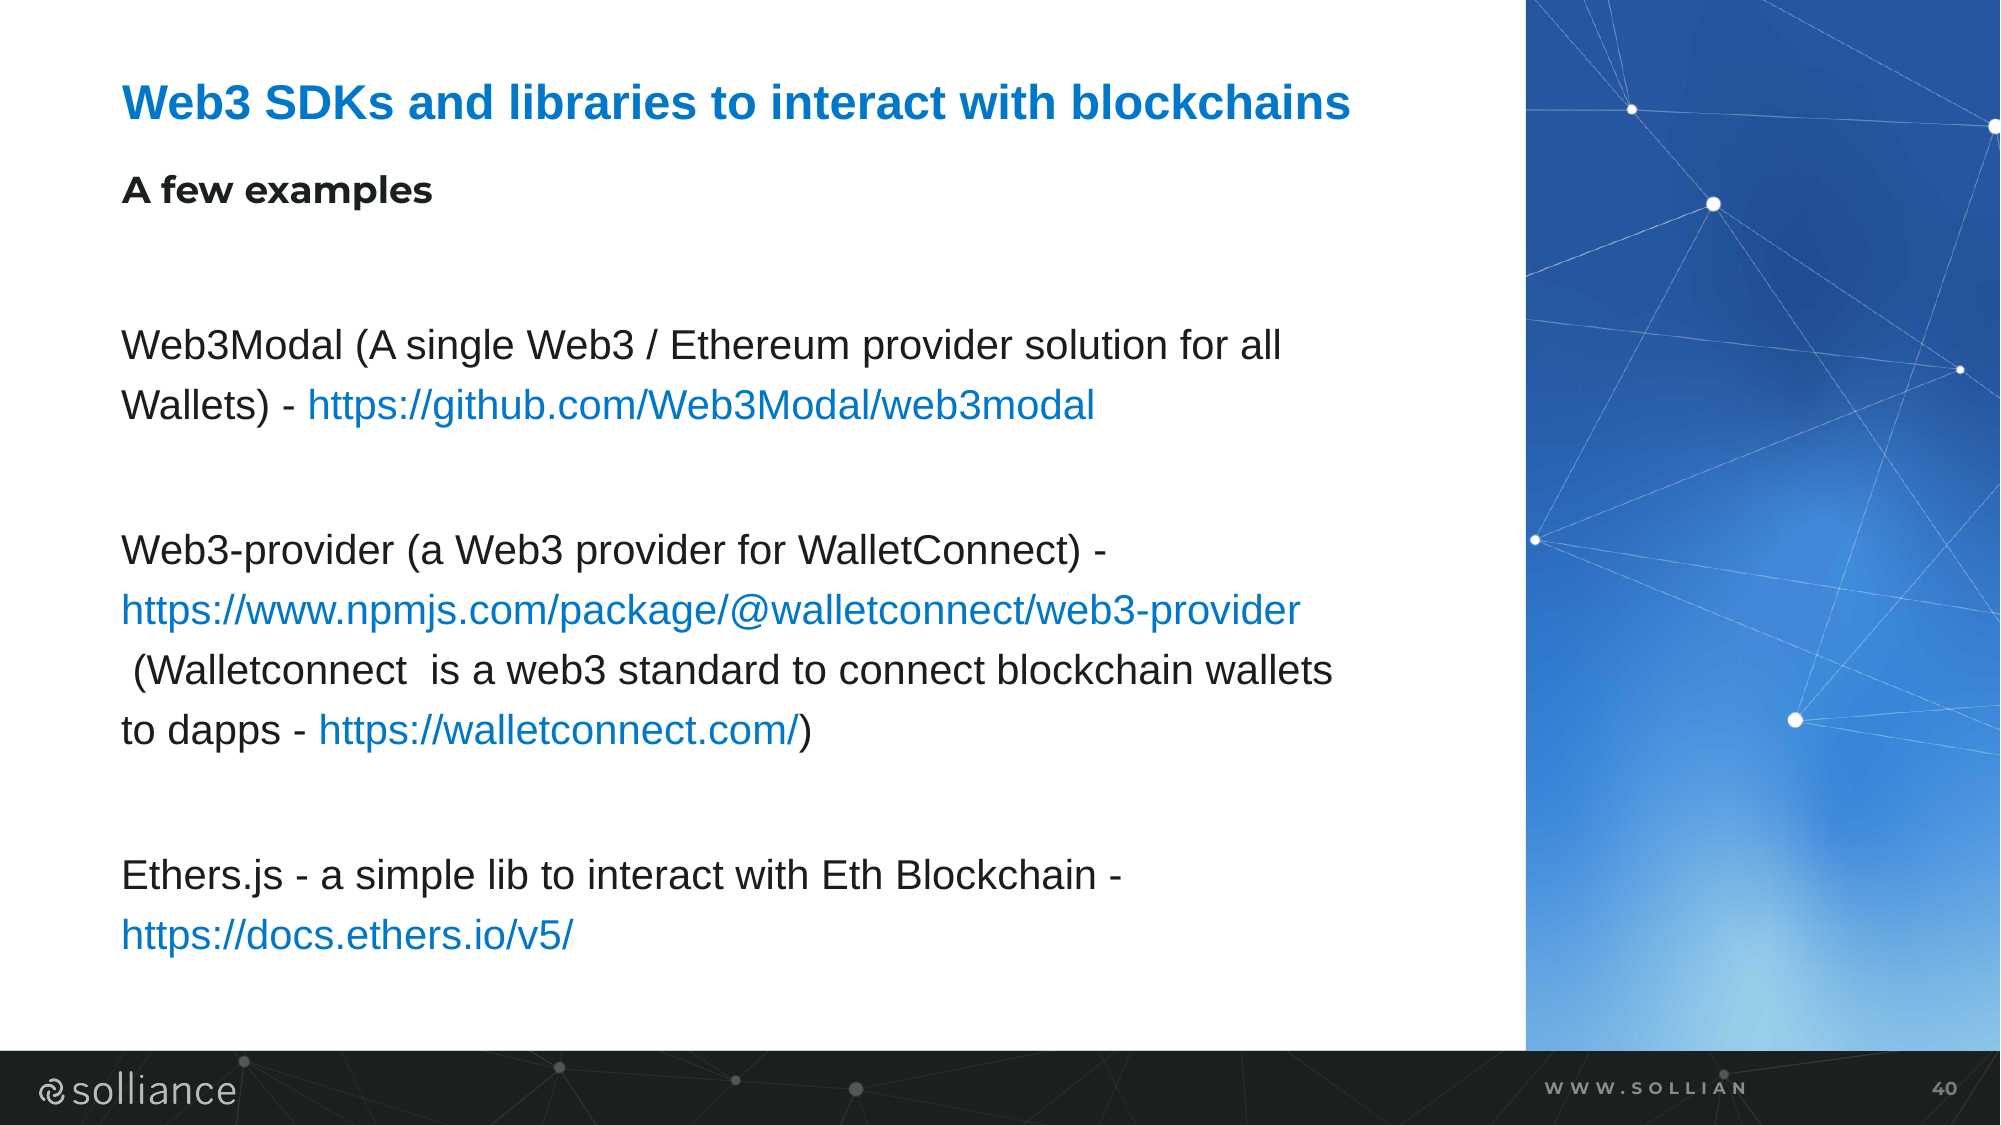

# Web3 SDKs and libraries to interact with blockchains
A few examples
Web3Modal (A single Web3 / Ethereum provider solution for all Wallets) - https://github.com/Web3Modal/web3modal

Web3-provider (a Web3 provider for WalletConnect) - https://www.npmjs.com/package/@walletconnect/web3-provider (Walletconnect  is a web3 standard to connect blockchain wallets to dapps - https://walletconnect.com/)

Ethers.js - a simple lib to interact with Eth Blockchain - https://docs.ethers.io/v5/
WWW.SOLLIANCE.NET
40